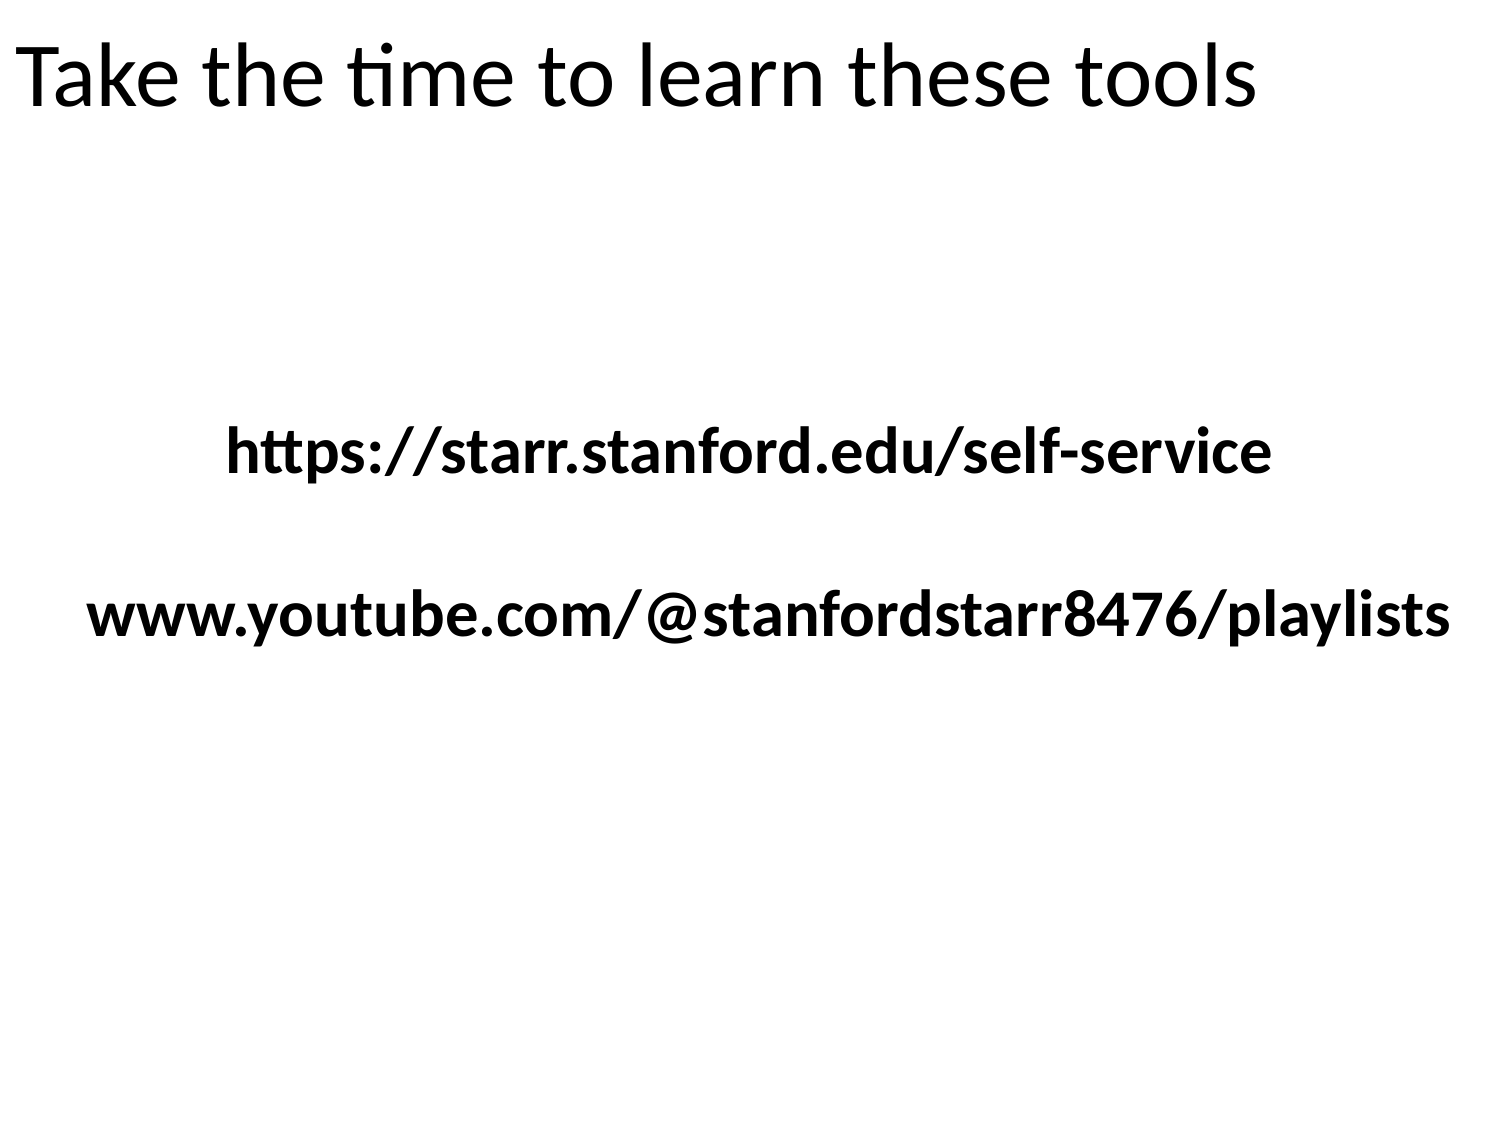

# Take the time to learn these tools
https://starr.stanford.edu/self-service
www.youtube.com/@stanfordstarr8476/playlists